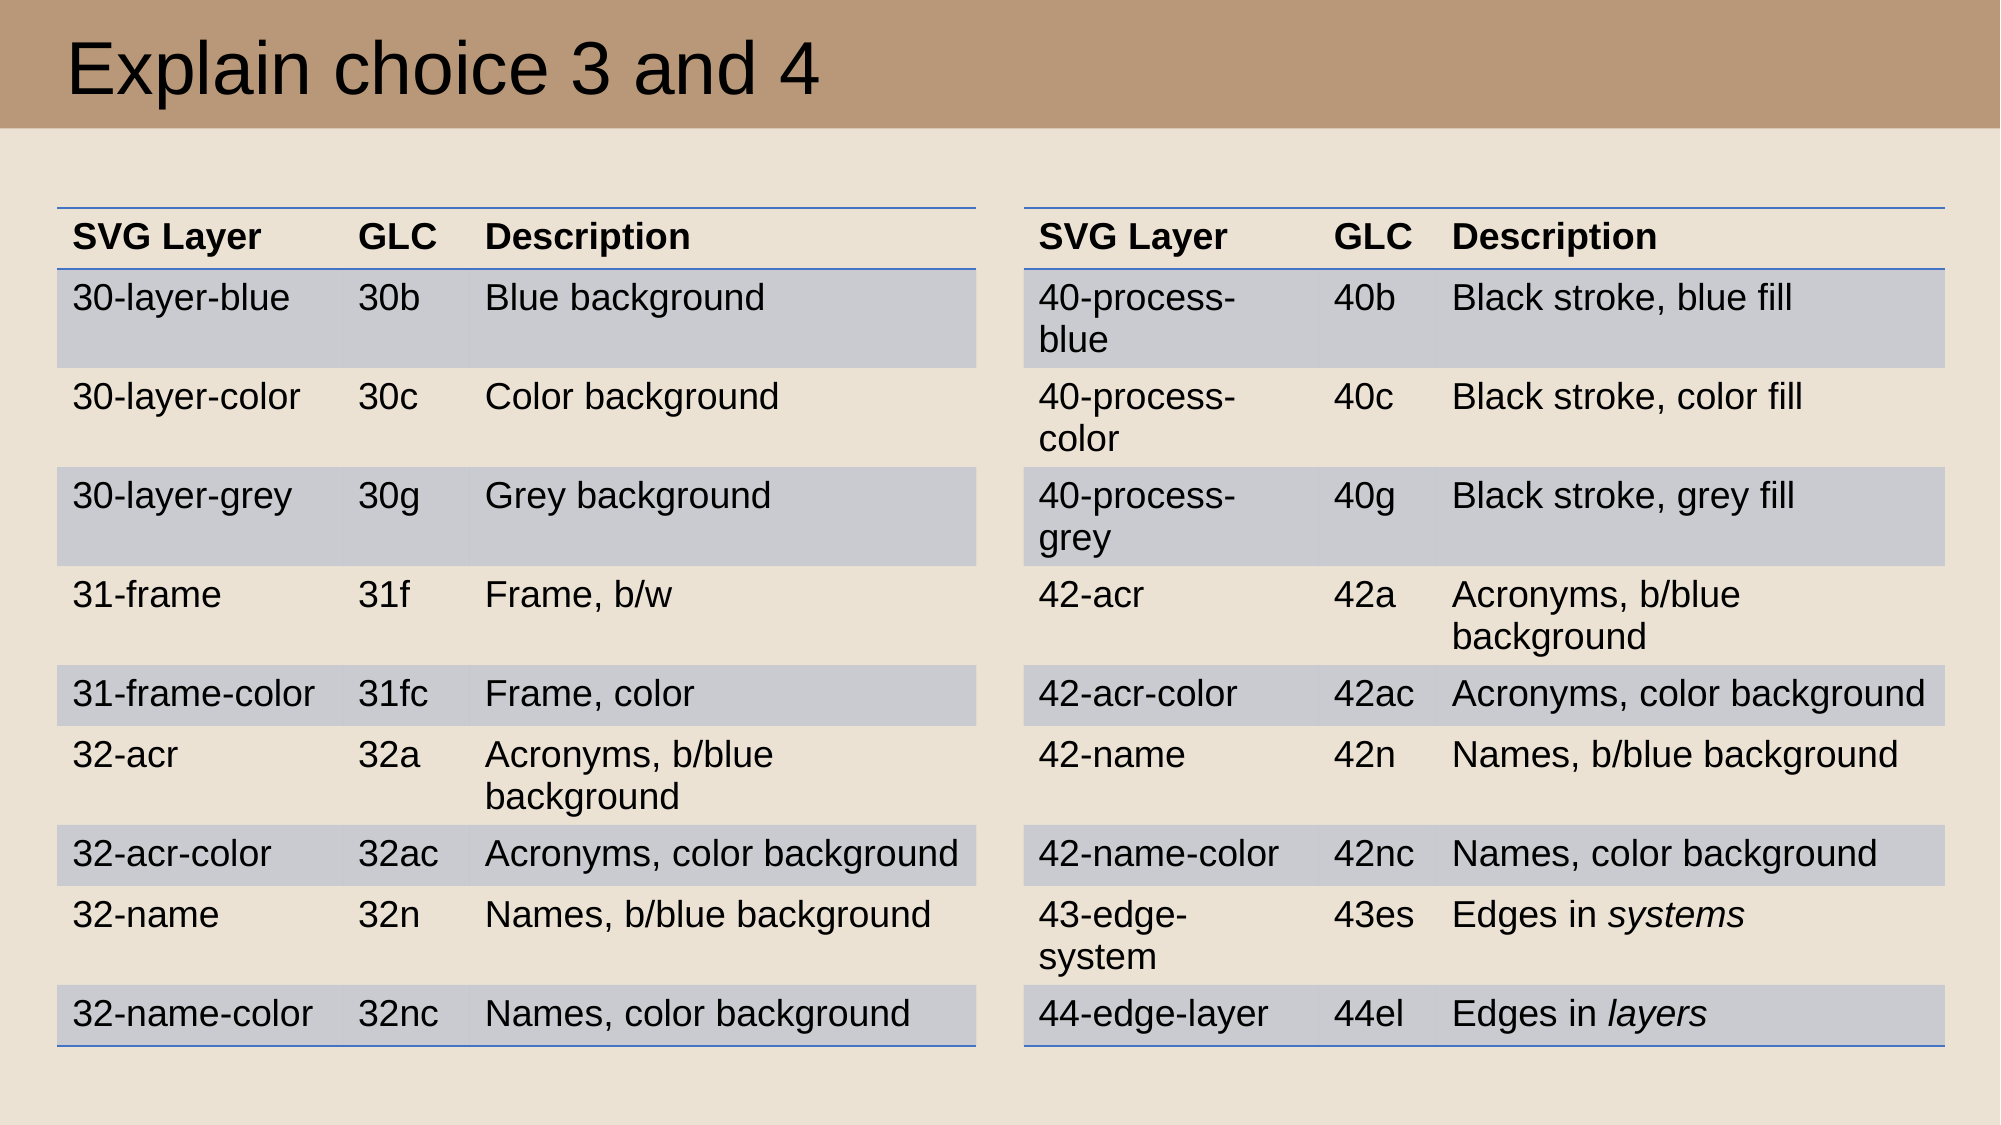

# Explain choice 3 and 4
| SVG Layer | GLC | Description |  | SVG Layer | GLC | Description |
| --- | --- | --- | --- | --- | --- | --- |
| 30-layer-blue | 30b | Blue background |  | 40-process-blue | 40b | Black stroke, blue fill |
| 30-layer-color | 30c | Color background |  | 40-process-color | 40c | Black stroke, color fill |
| 30-layer-grey | 30g | Grey background |  | 40-process-grey | 40g | Black stroke, grey fill |
| 31-frame | 31f | Frame, b/w |  | 42-acr | 42a | Acronyms, b/blue background |
| 31-frame-color | 31fc | Frame, color |  | 42-acr-color | 42ac | Acronyms, color background |
| 32-acr | 32a | Acronyms, b/blue background |  | 42-name | 42n | Names, b/blue background |
| 32-acr-color | 32ac | Acronyms, color background |  | 42-name-color | 42nc | Names, color background |
| 32-name | 32n | Names, b/blue background |  | 43-edge-system | 43es | Edges in systems |
| 32-name-color | 32nc | Names, color background |  | 44-edge-layer | 44el | Edges in layers |